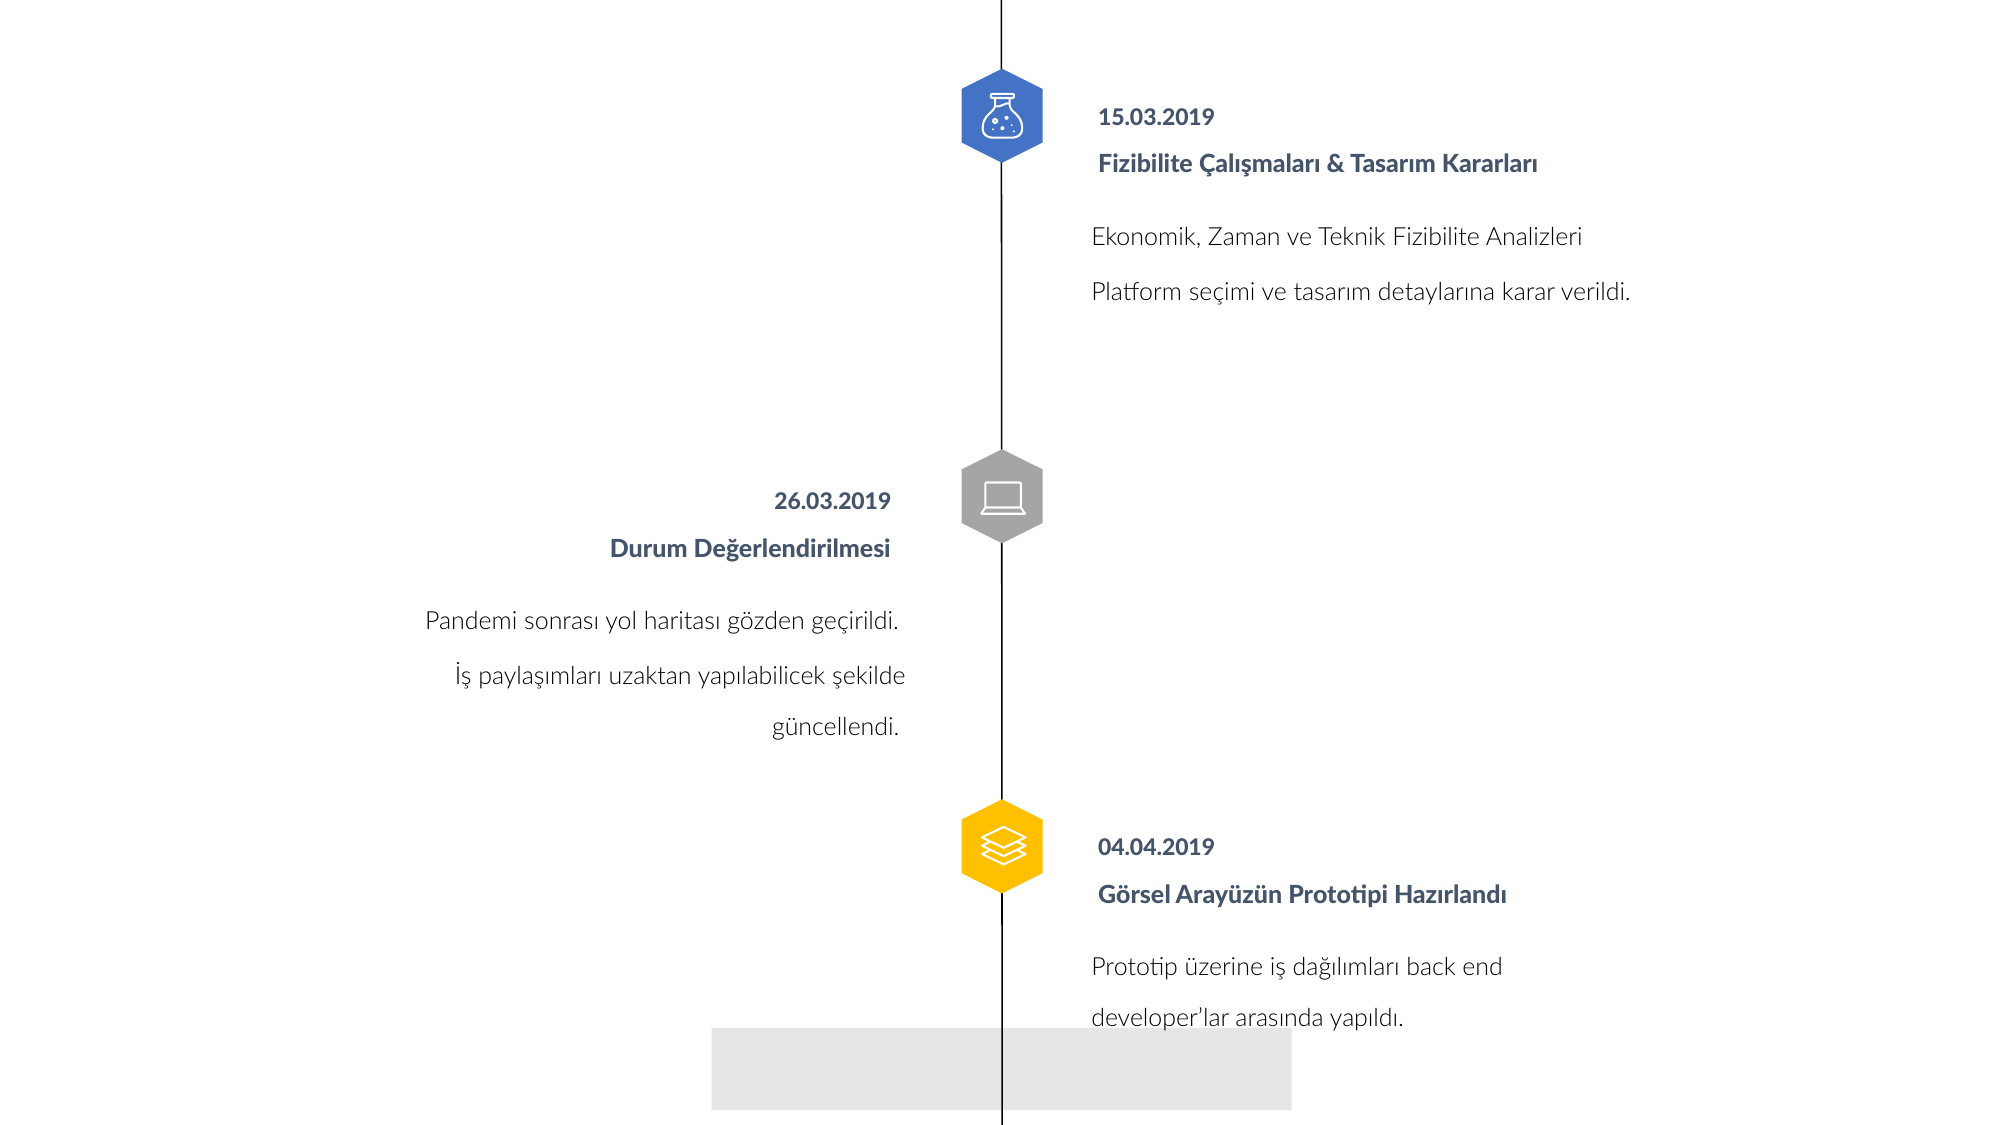

15.03.2019
Fizibilite Çalışmaları & Tasarım Kararları
Ekonomik, Zaman ve Teknik Fizibilite Analizleri
Platform seçimi ve tasarım detaylarına karar verildi.

26.03.2019

Durum Değerlendirilmesi
Pandemi sonrası yol haritası gözden geçirildi.
İş paylaşımları uzaktan yapılabilicek şekilde güncellendi.

04.04.2019

Görsel Arayüzün Prototipi Hazırlandı
Prototip üzerine iş dağılımları back end developer’lar arasında yapıldı.